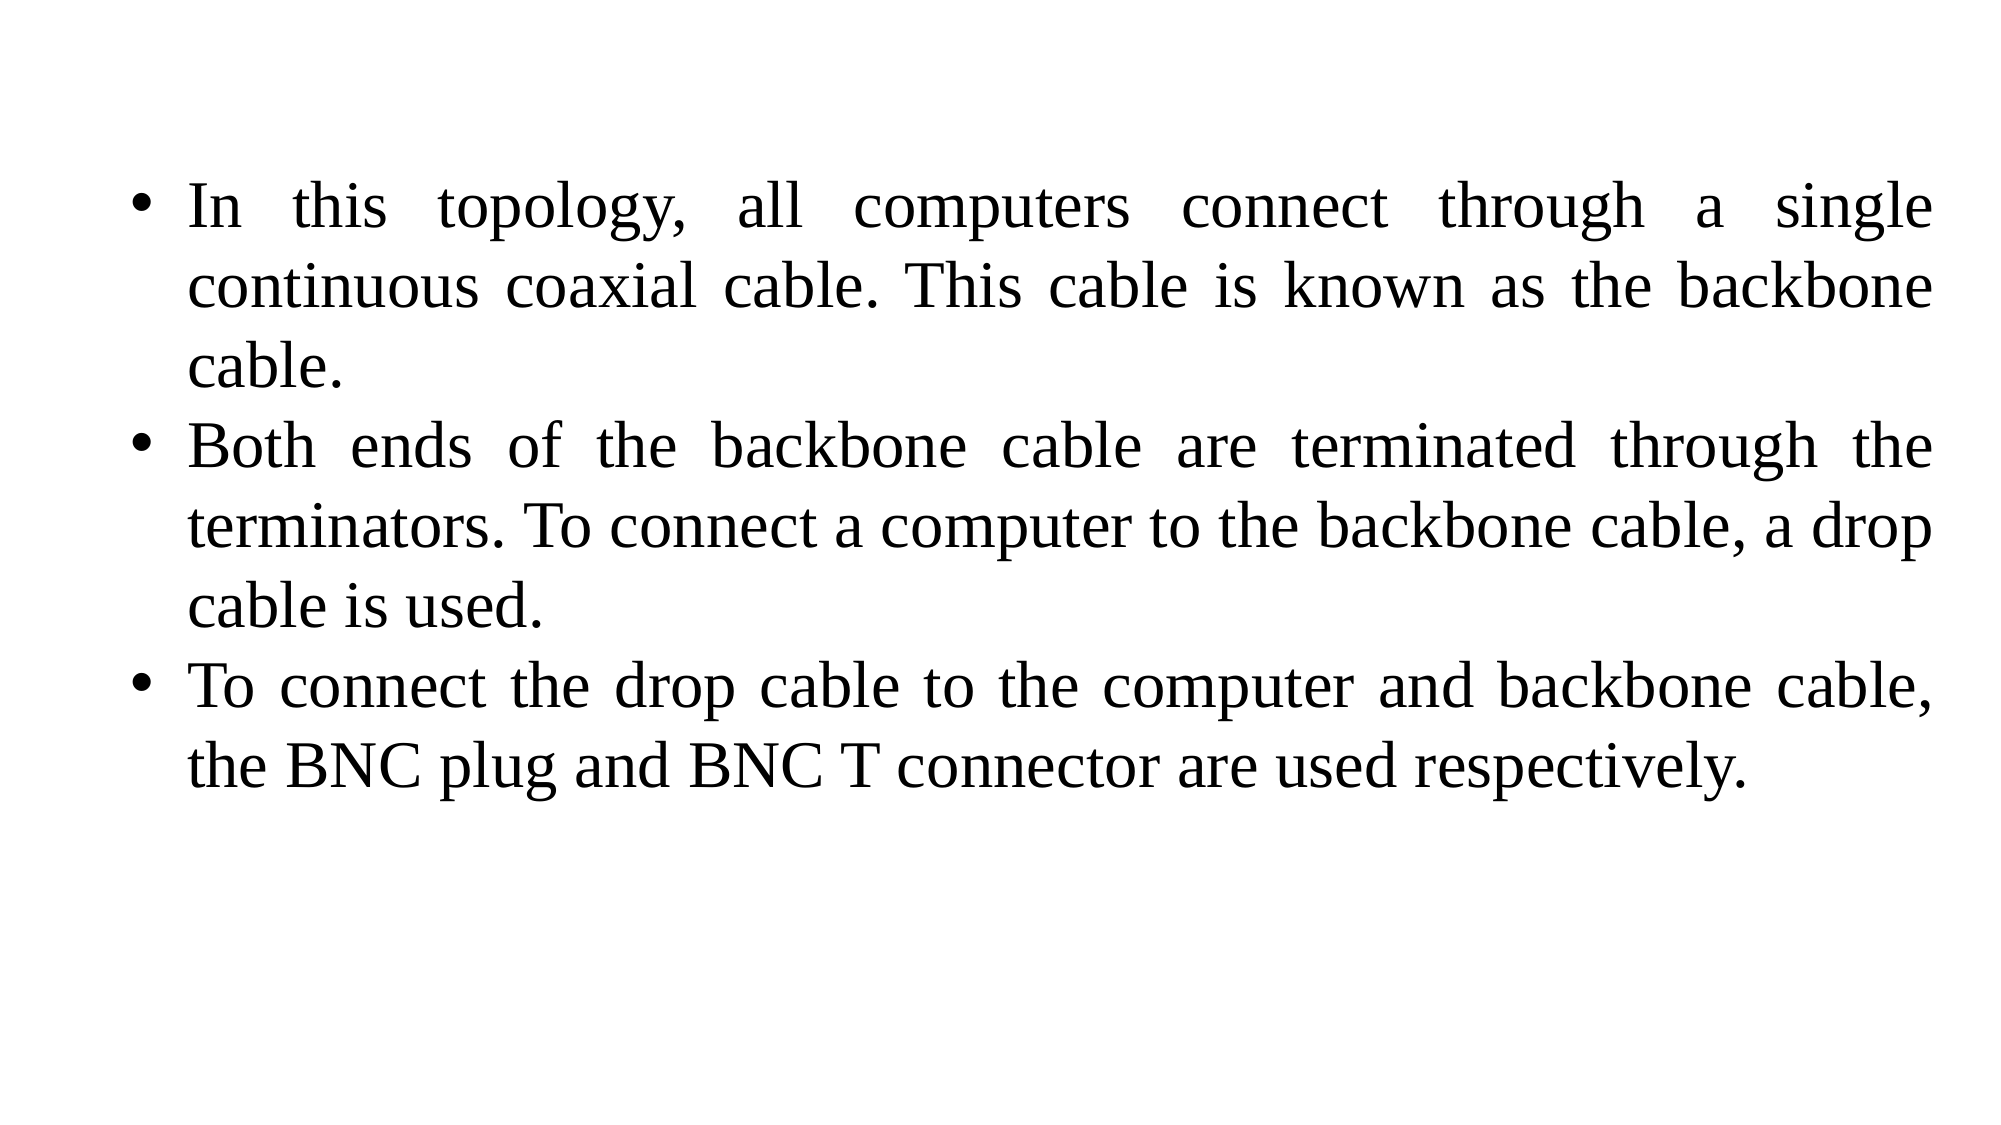

In this topology, all computers connect through a single continuous coaxial cable. This cable is known as the backbone cable.
Both ends of the backbone cable are terminated through the terminators. To connect a computer to the backbone cable, a drop cable is used.
To connect the drop cable to the computer and backbone cable, the BNC plug and BNC T connector are used respectively.